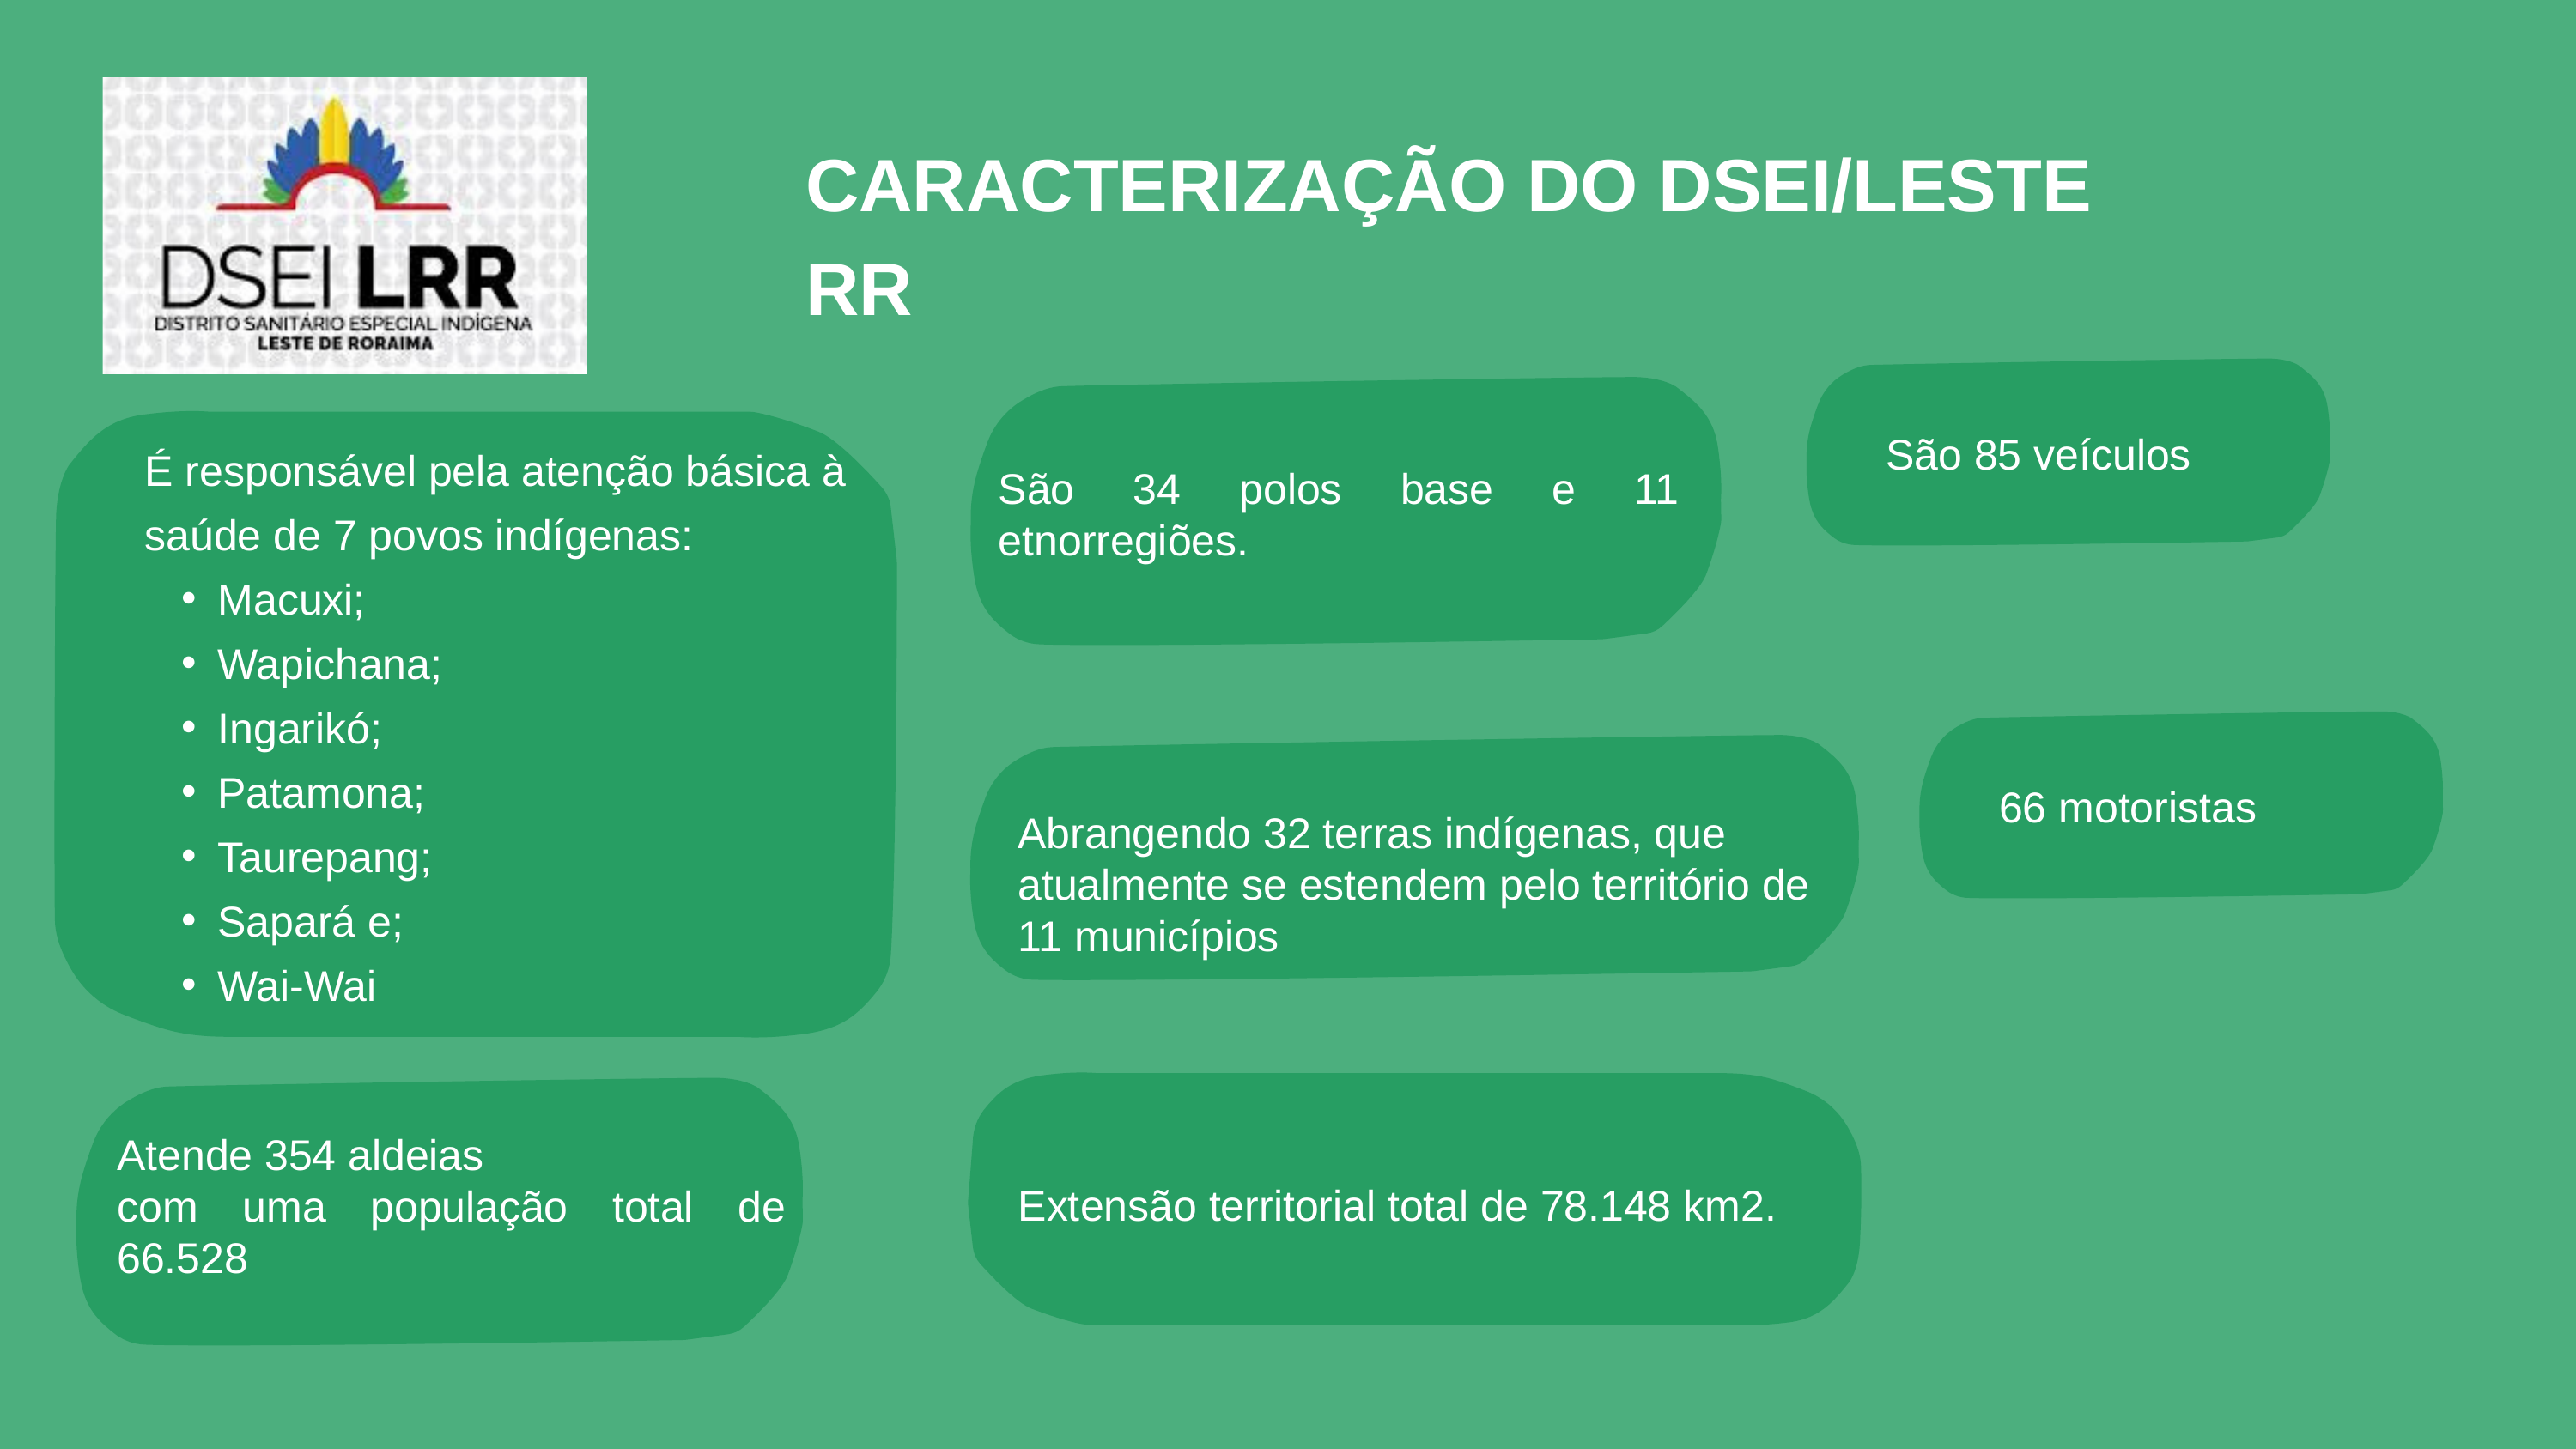

CARACTERIZAÇÃO DO DSEI/LESTE RR

São 85 veículos
É responsável pela atenção básica à saúde de 7 povos indígenas:
Macuxi;
Wapichana;
Ingarikó;
Patamona;
Taurepang;
Sapará e;
Wai-Wai
São 34 polos base e 11 etnorregiões.

66 motoristas
Abrangendo 32 terras indígenas, que atualmente se estendem pelo território de 11 municípios

Atende 354 aldeias
com uma população total de 66.528
Extensão territorial total de 78.148 km2.